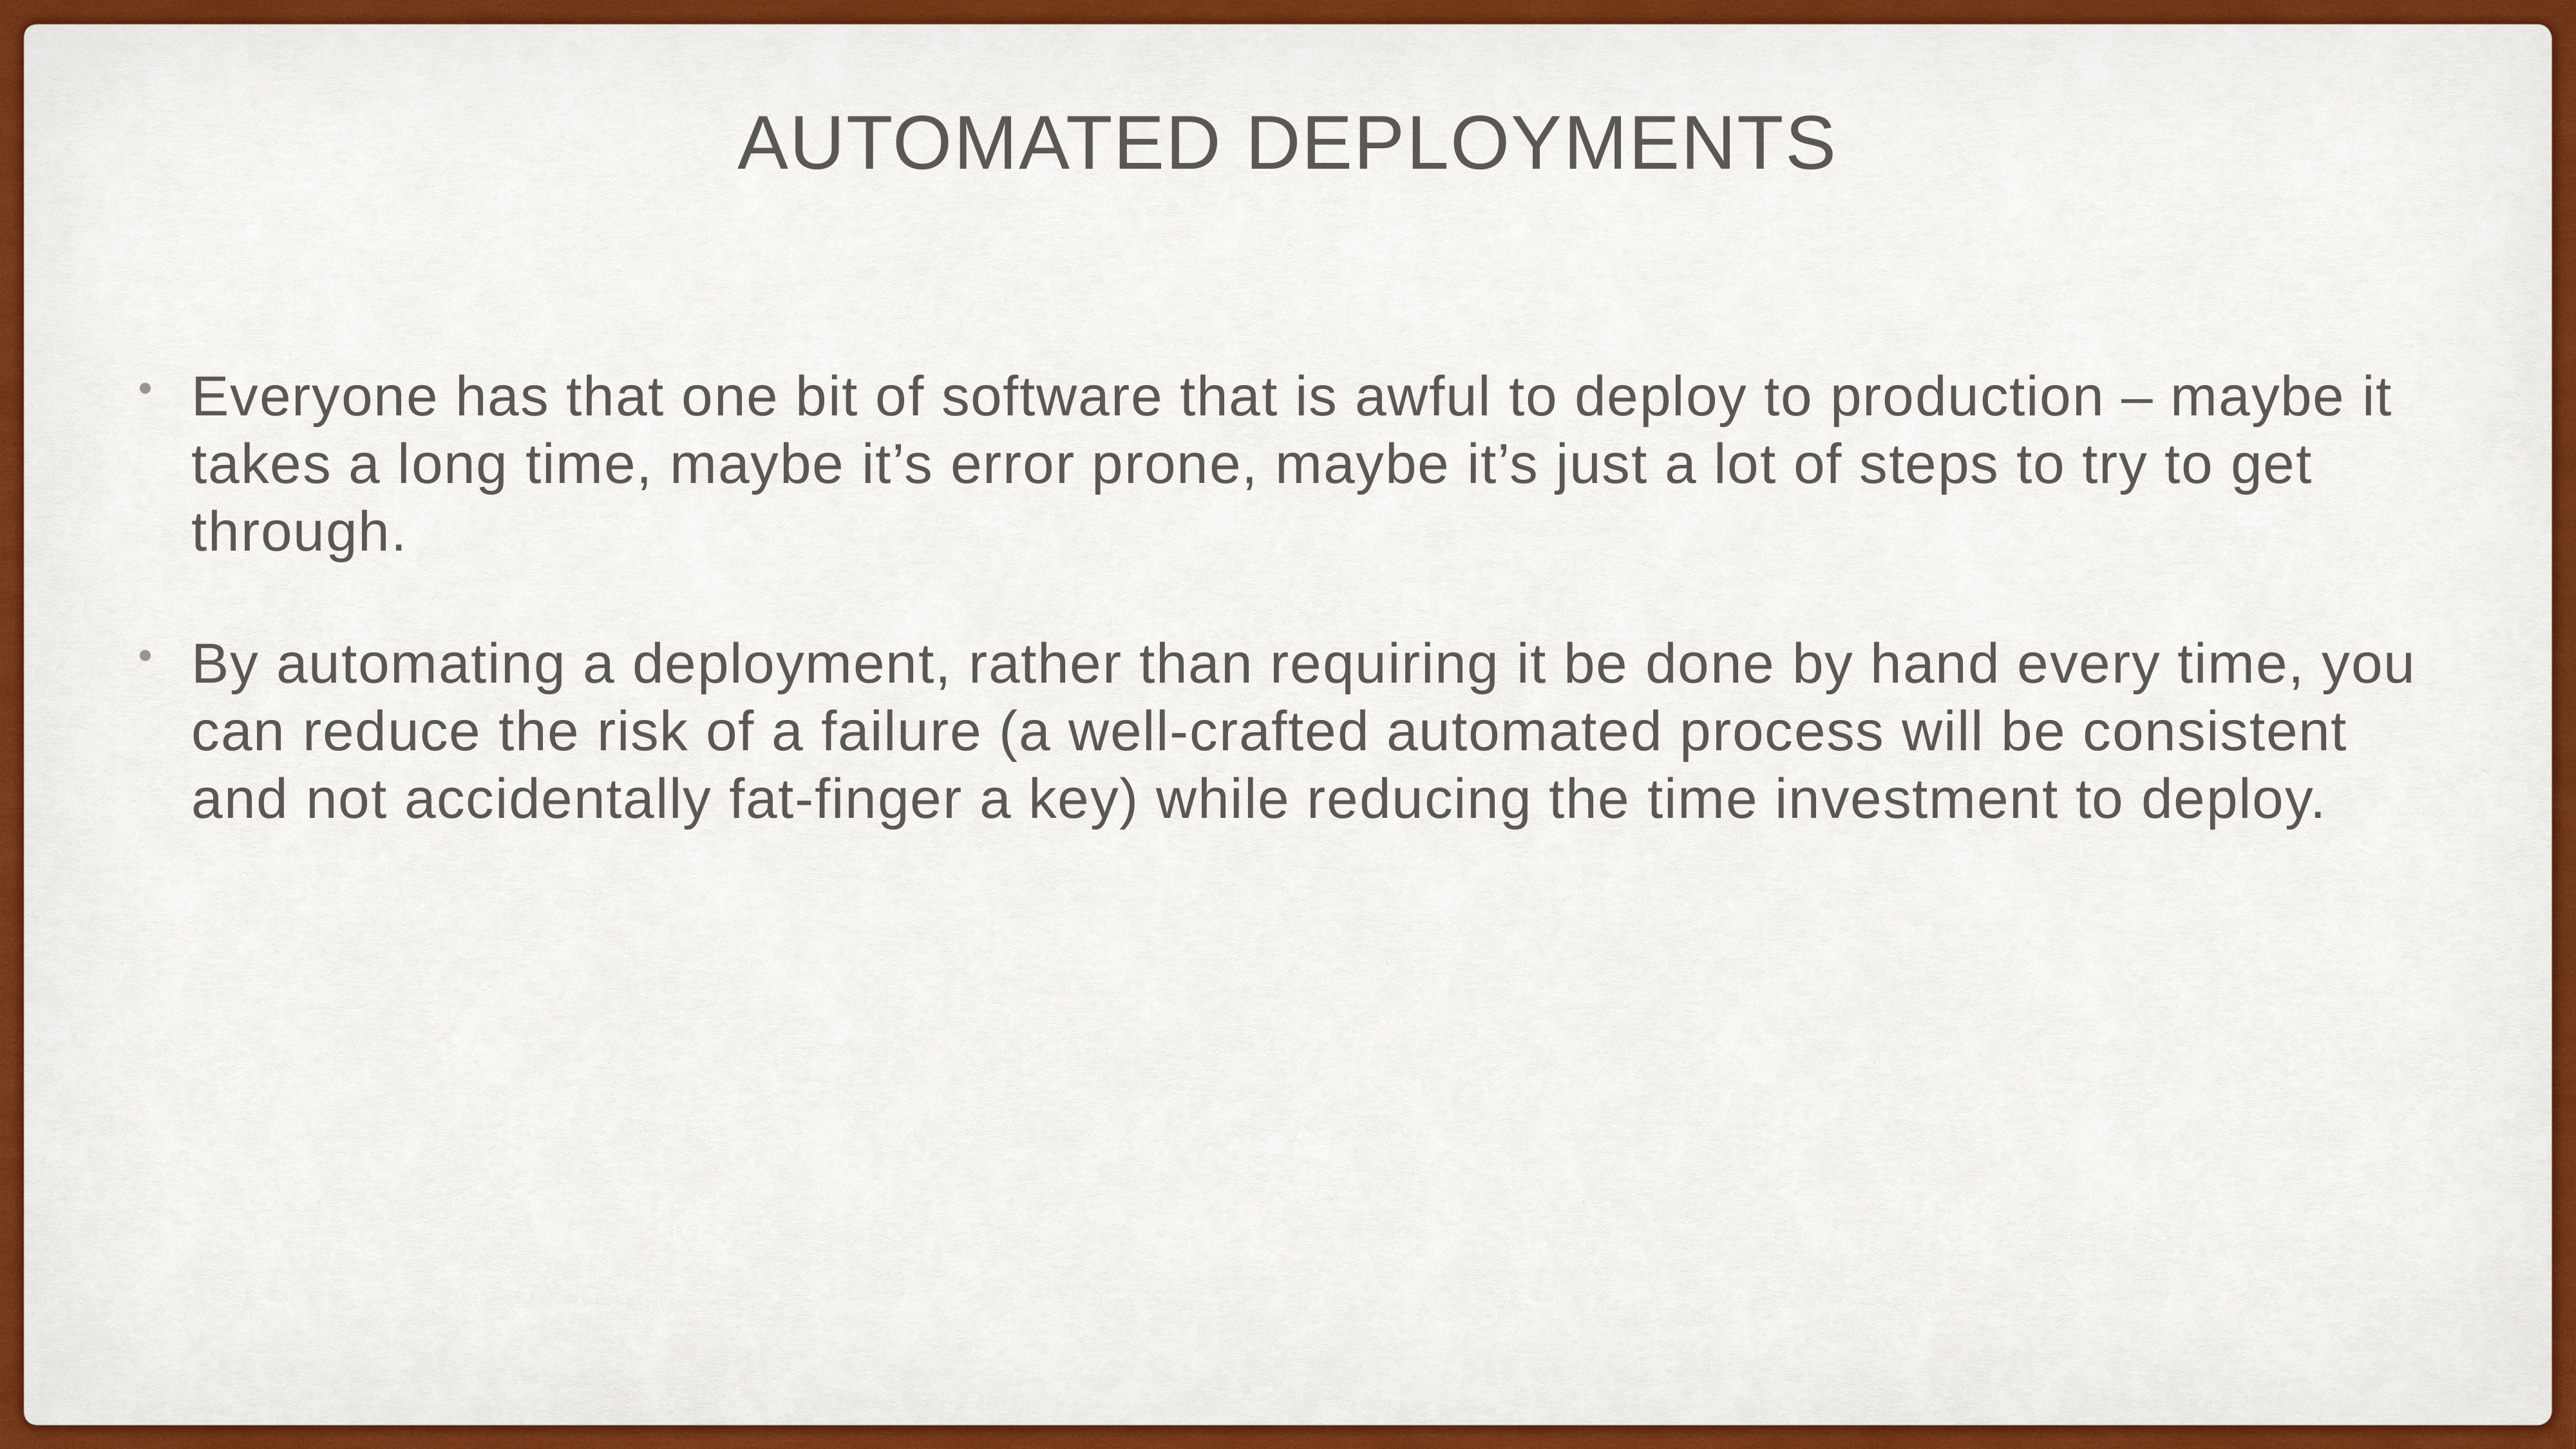

# automated deployments
Everyone has that one bit of software that is awful to deploy to production – maybe it takes a long time, maybe it’s error prone, maybe it’s just a lot of steps to try to get through.
By automating a deployment, rather than requiring it be done by hand every time, you can reduce the risk of a failure (a well-crafted automated process will be consistent and not accidentally fat-finger a key) while reducing the time investment to deploy.